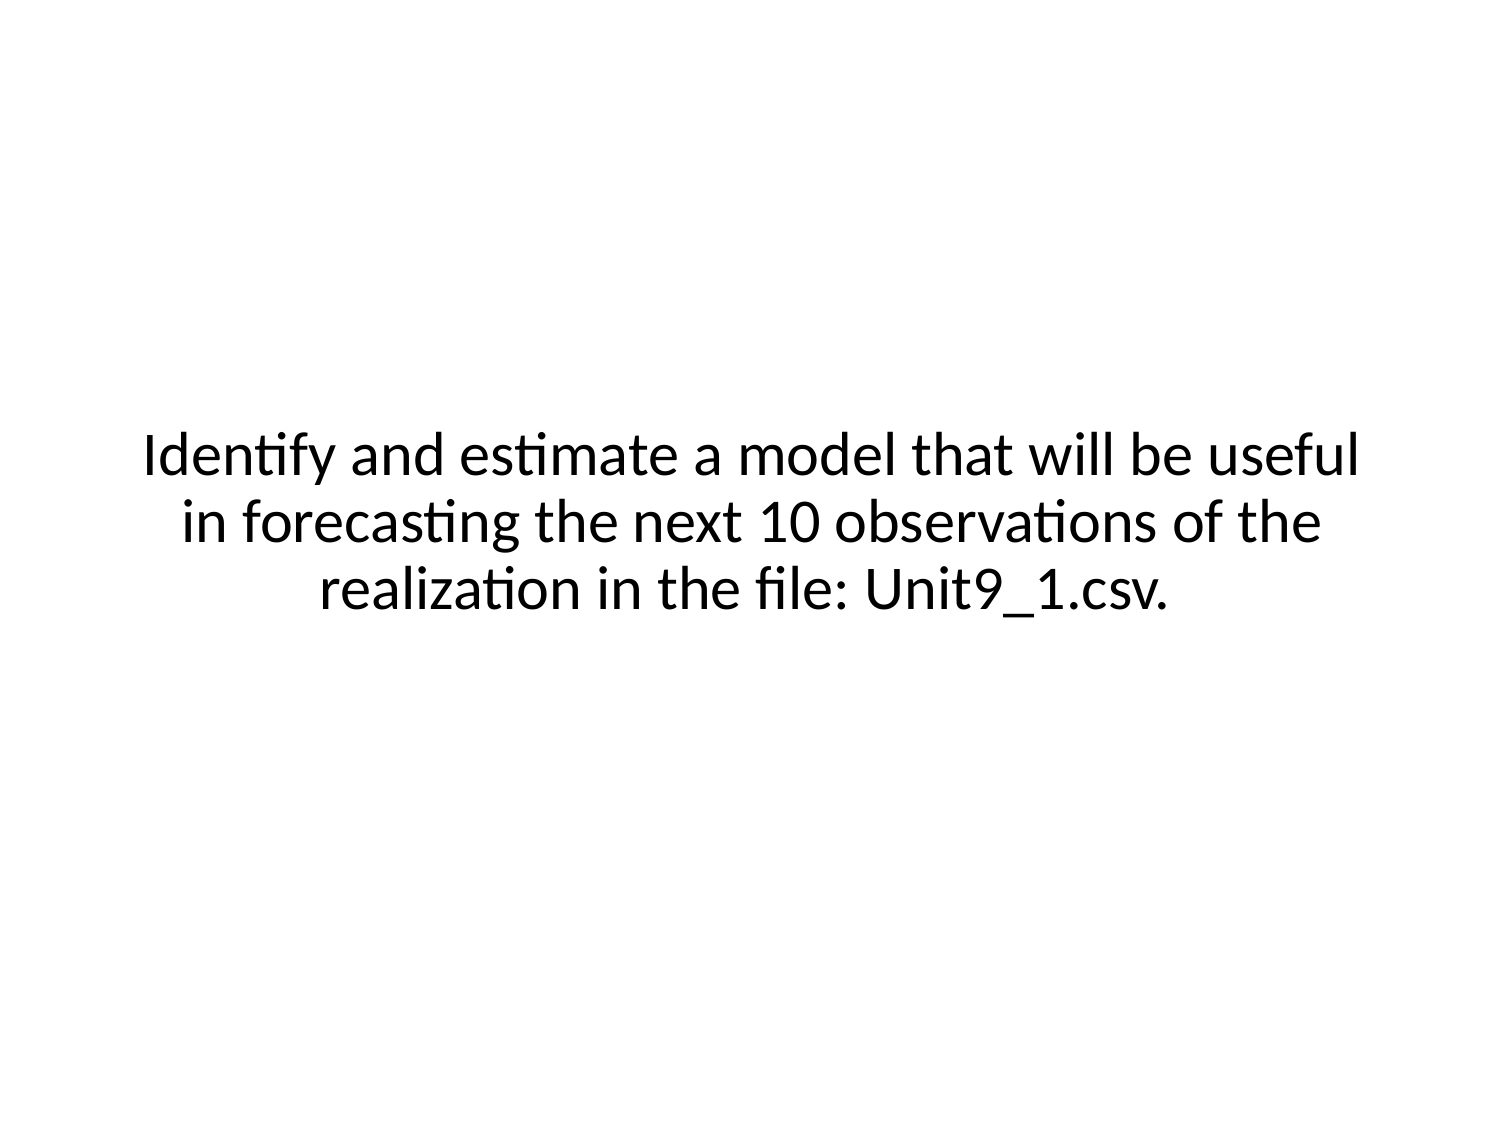

# Identify and estimate a model that will be useful in forecasting the next 10 observations of the realization in the file: Unit9_1.csv.